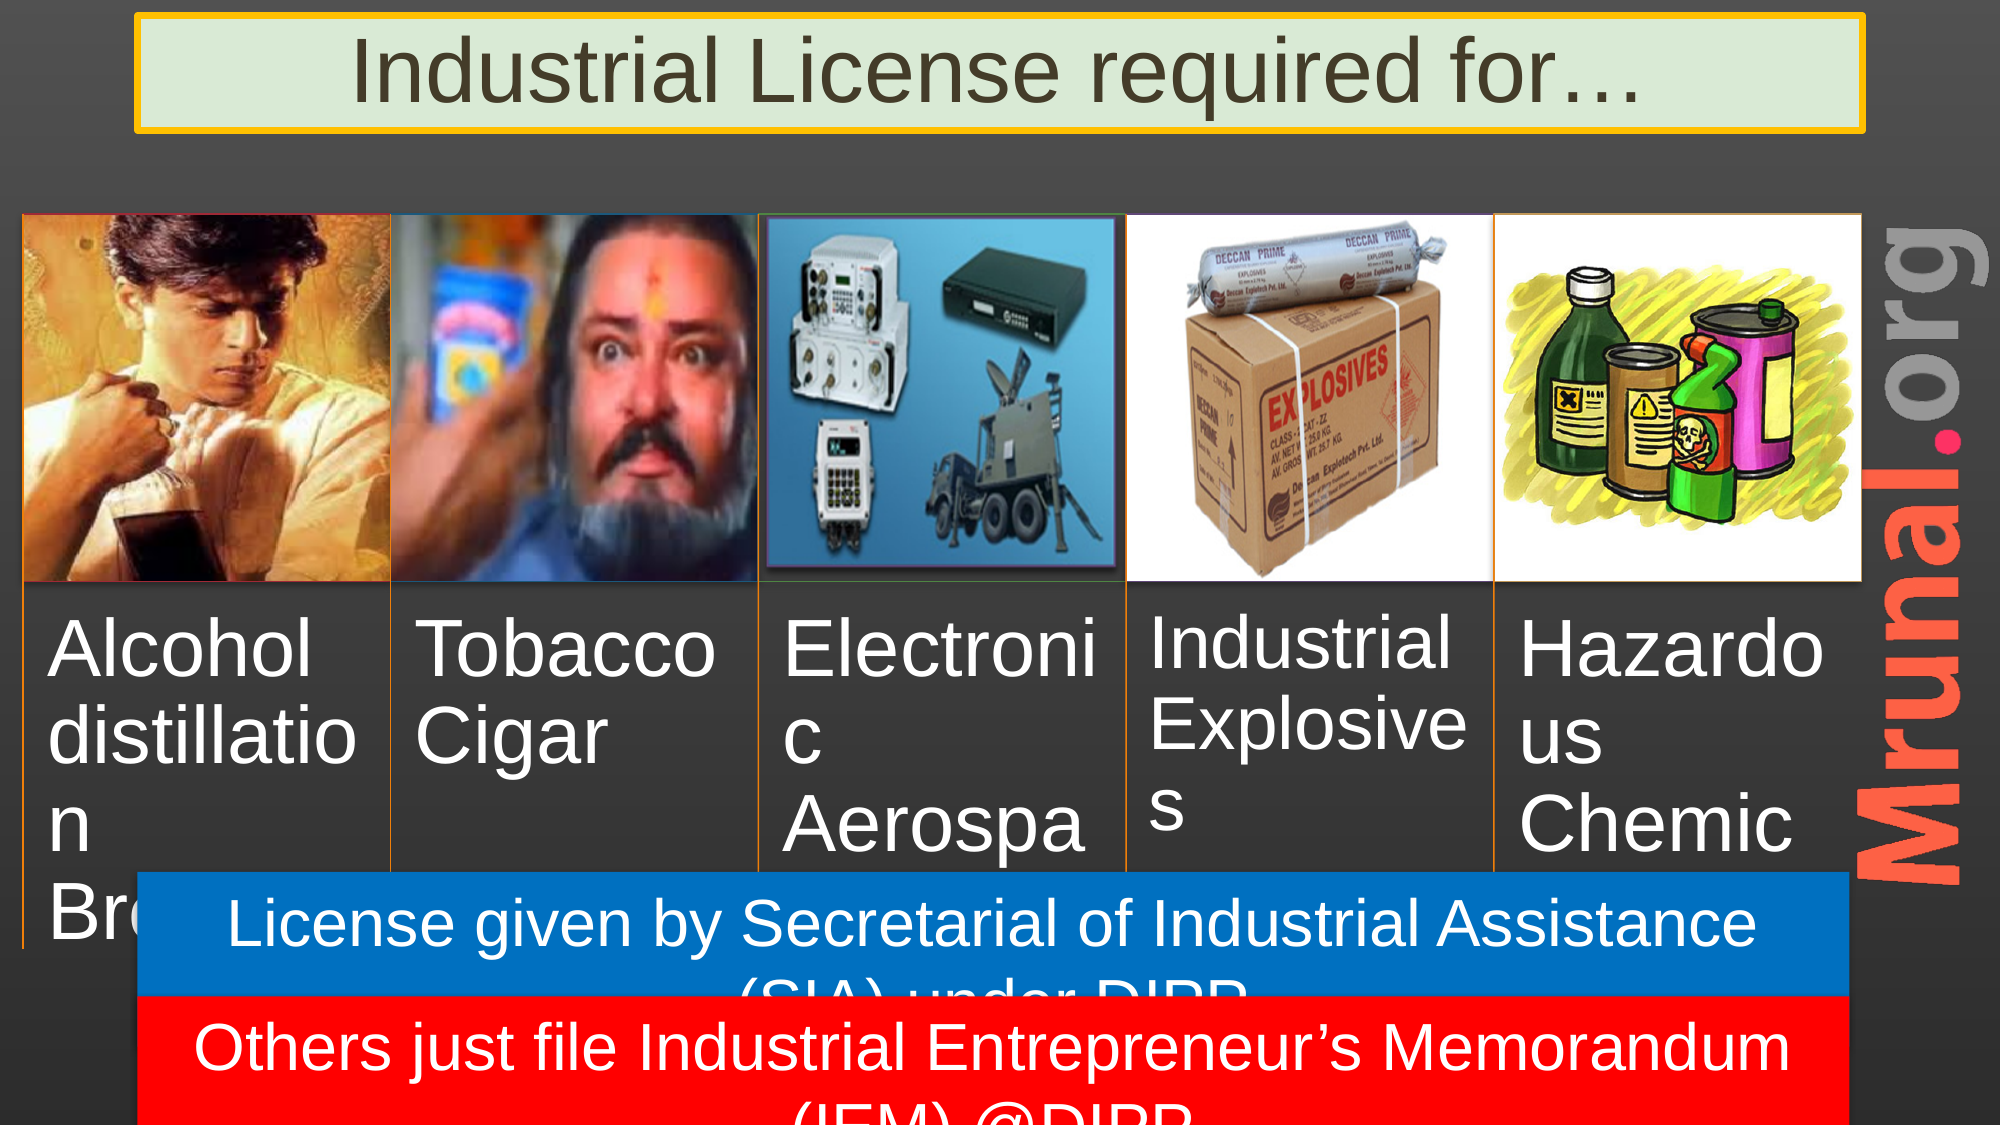

# Industrial License required for…
Alcohol
distillation
Brewing
Tobacco
Cigar
Electronic Aerospace & Defense
Industrial Explosives
Safety fuse, matches, nitrocellulose
Hazardous Chemical
License given by Secretarial of Industrial Assistance (SIA) under DIPP
Others just file Industrial Entrepreneur’s Memorandum (IEM) @DIPP